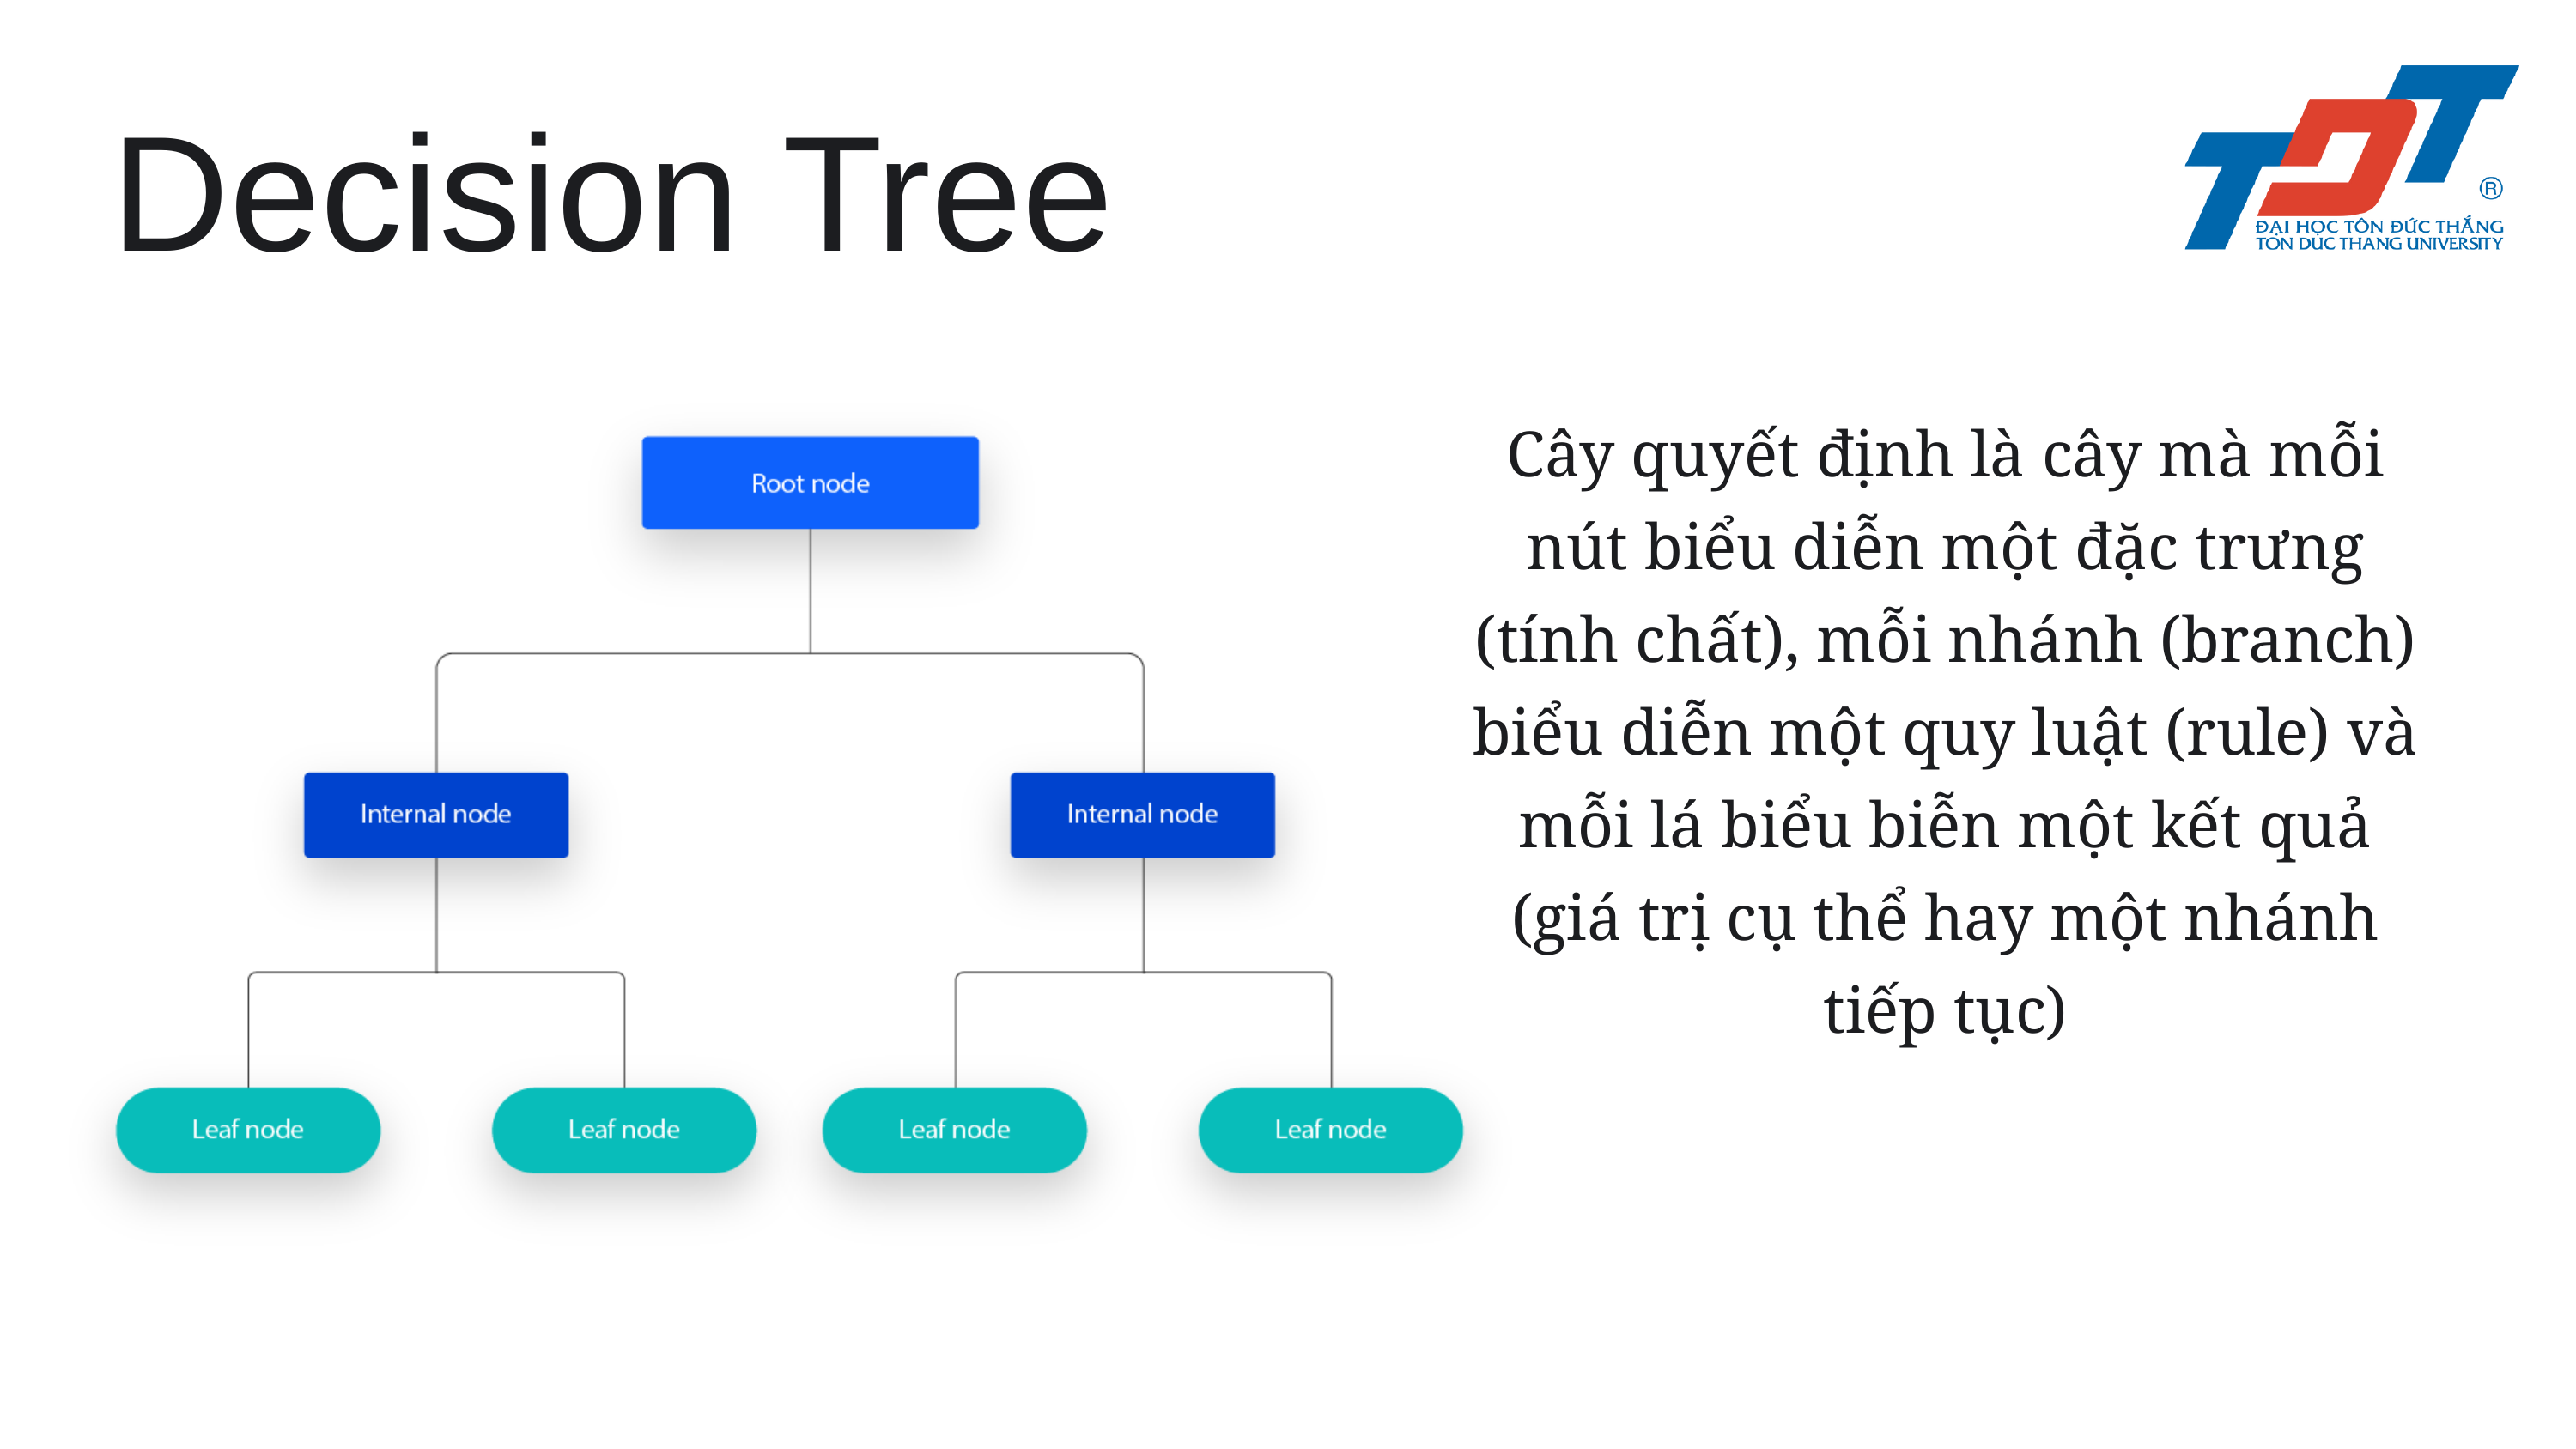

Decision Tree

Cây quyết định là cây mà mỗi nút biểu diễn một đặc trưng (tính chất), mỗi nhánh (branch) biểu diễn một quy luật (rule) và mỗi lá biểu biễn một kết quả (giá trị cụ thể hay một nhánh tiếp tục)